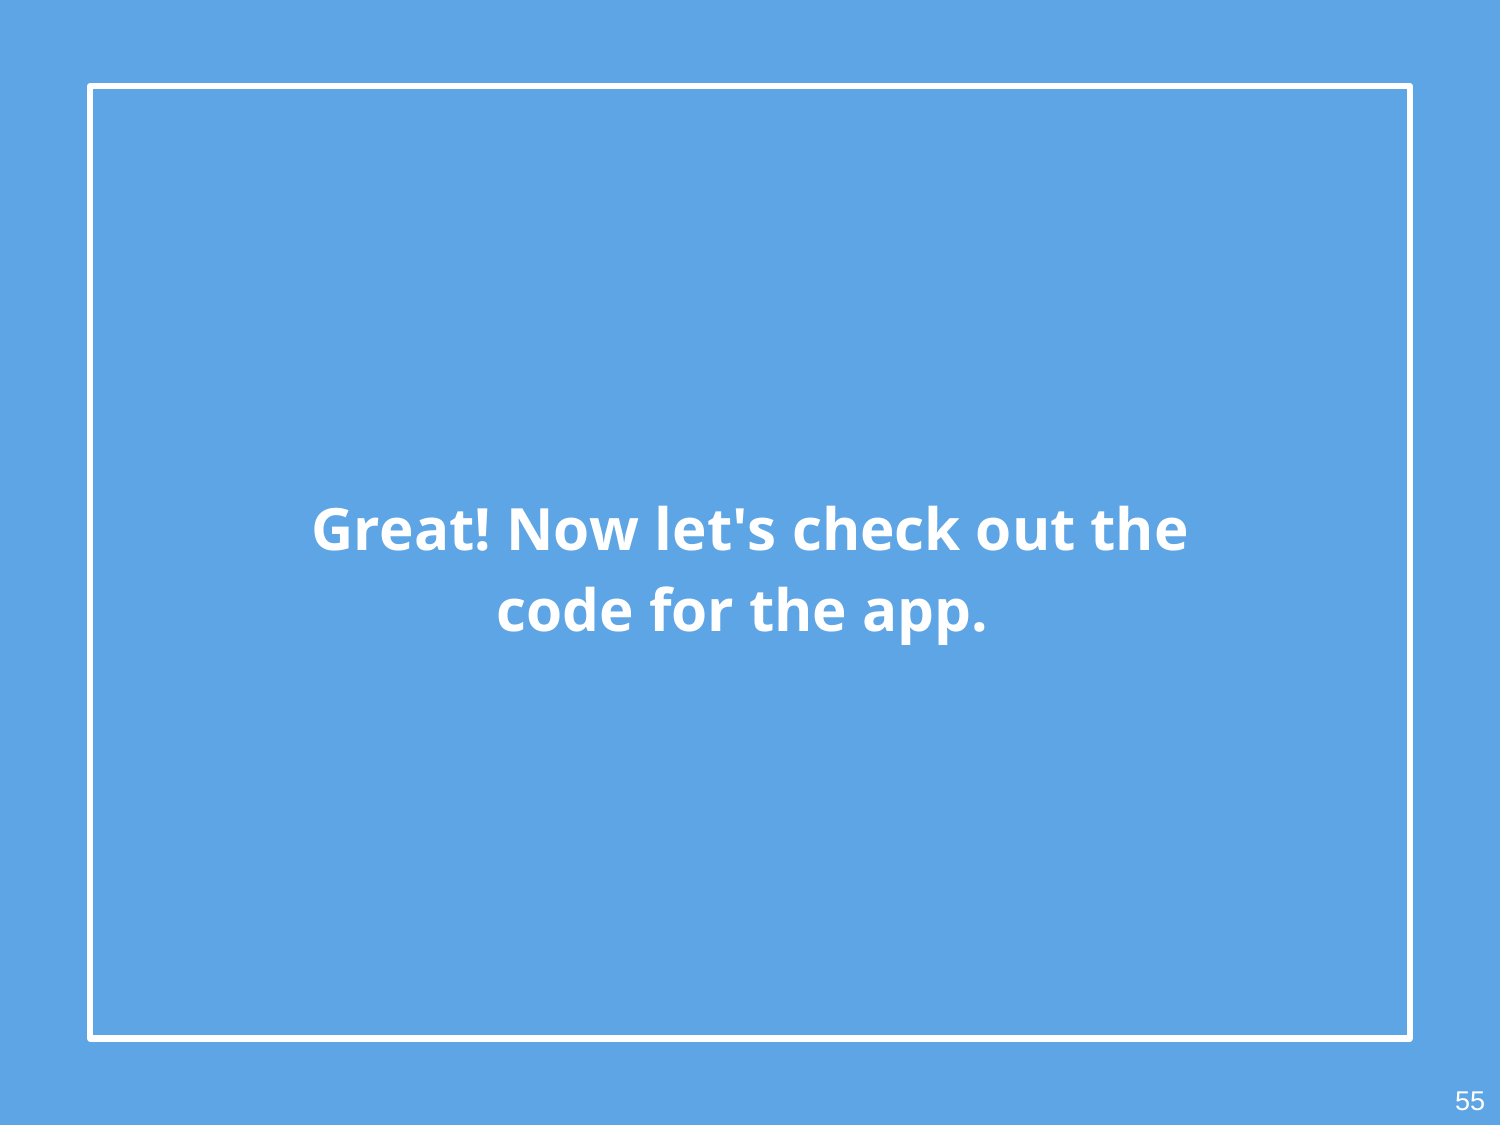

Great! Now let's check out the code for the app.